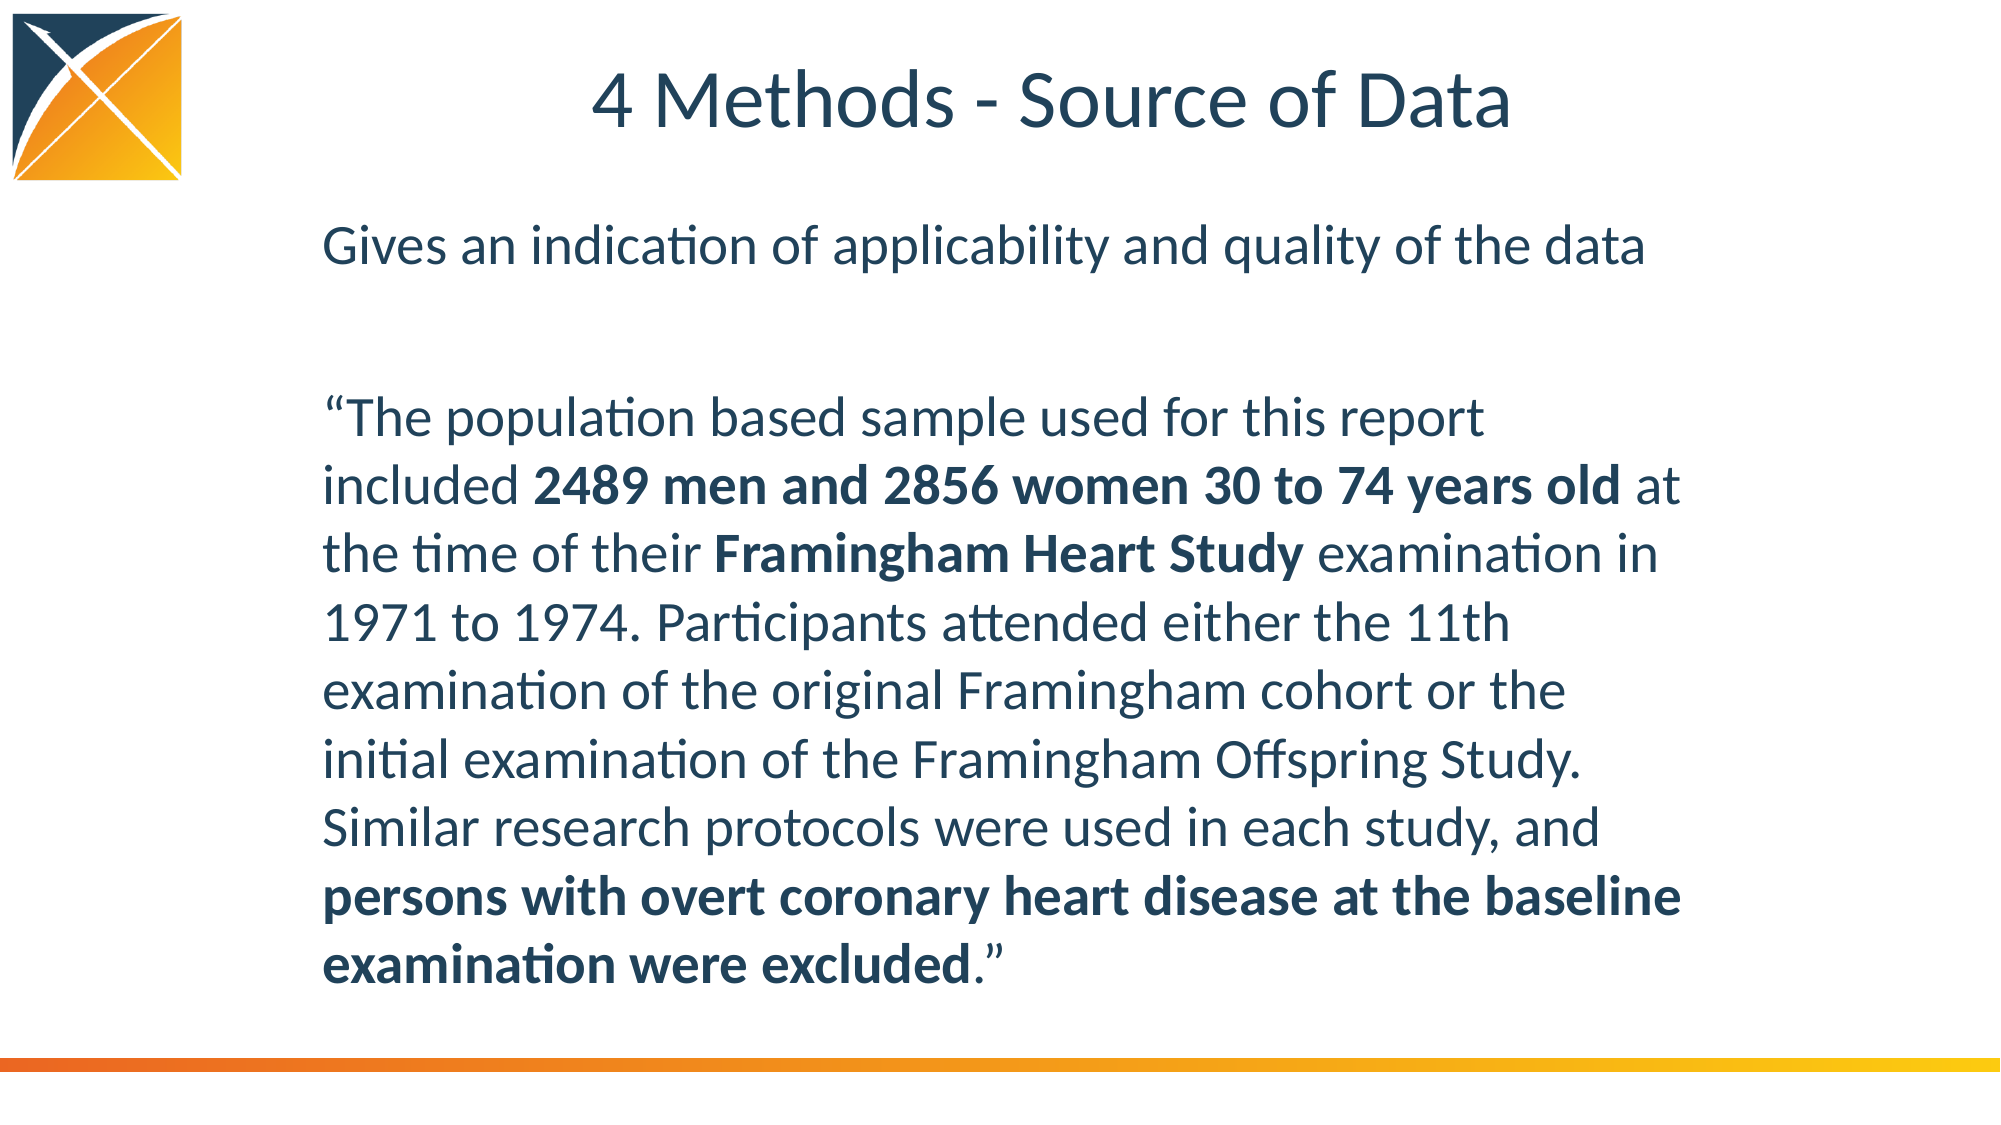

# 4 Methods - Source of Data
Gives an indication of applicability and quality of the data

“The population based sample used for this report included 2489 men and 2856 women 30 to 74 years old at the time of their Framingham Heart Study examination in 1971 to 1974. Participants attended either the 11th examination of the original Framingham cohort or the initial examination of the Framingham Offspring Study. Similar research protocols were used in each study, and persons with overt coronary heart disease at the baseline examination were excluded.”